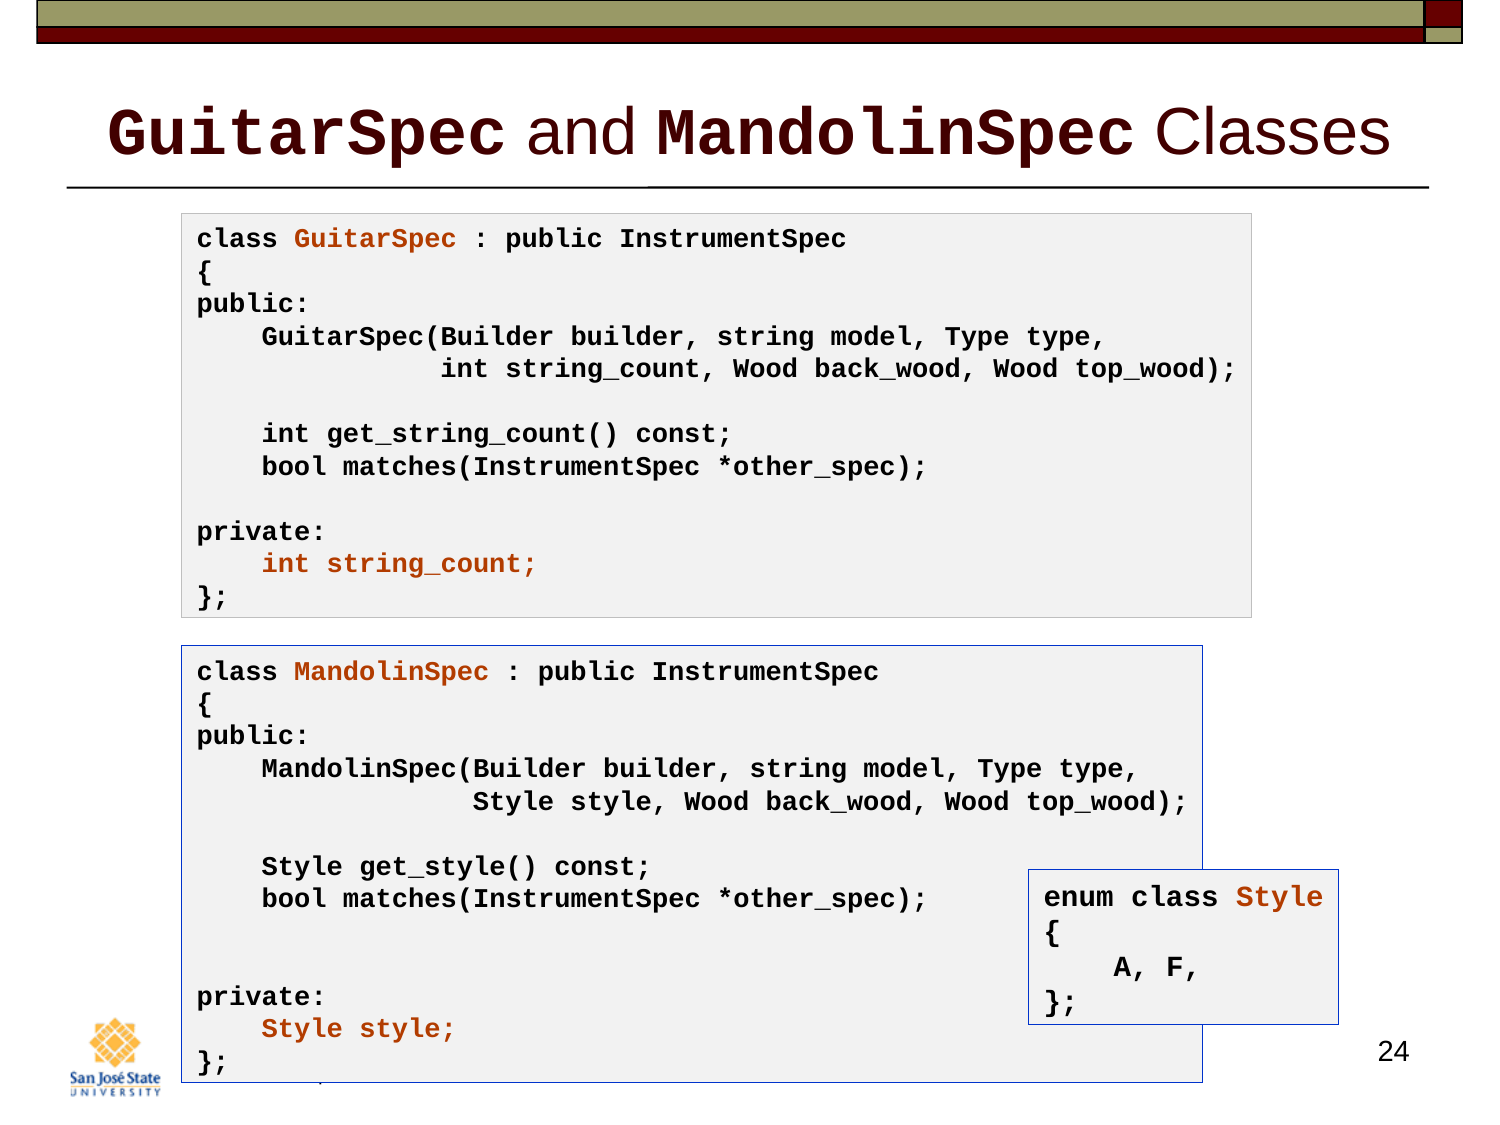

# GuitarSpec and MandolinSpec Classes
class GuitarSpec : public InstrumentSpec
{
public:
    GuitarSpec(Builder builder, string model, Type type,
               int string_count, Wood back_wood, Wood top_wood);

    int get_string_count() const;
    bool matches(InstrumentSpec *other_spec);
private:
    int string_count;
};
class MandolinSpec : public InstrumentSpec
{
public:
    MandolinSpec(Builder builder, string model, Type type,
                 Style style, Wood back_wood, Wood top_wood);

    Style get_style() const;
    bool matches(InstrumentSpec *other_spec);

private:
    Style style;
};
enum class Style
{
    A, F,
};
24